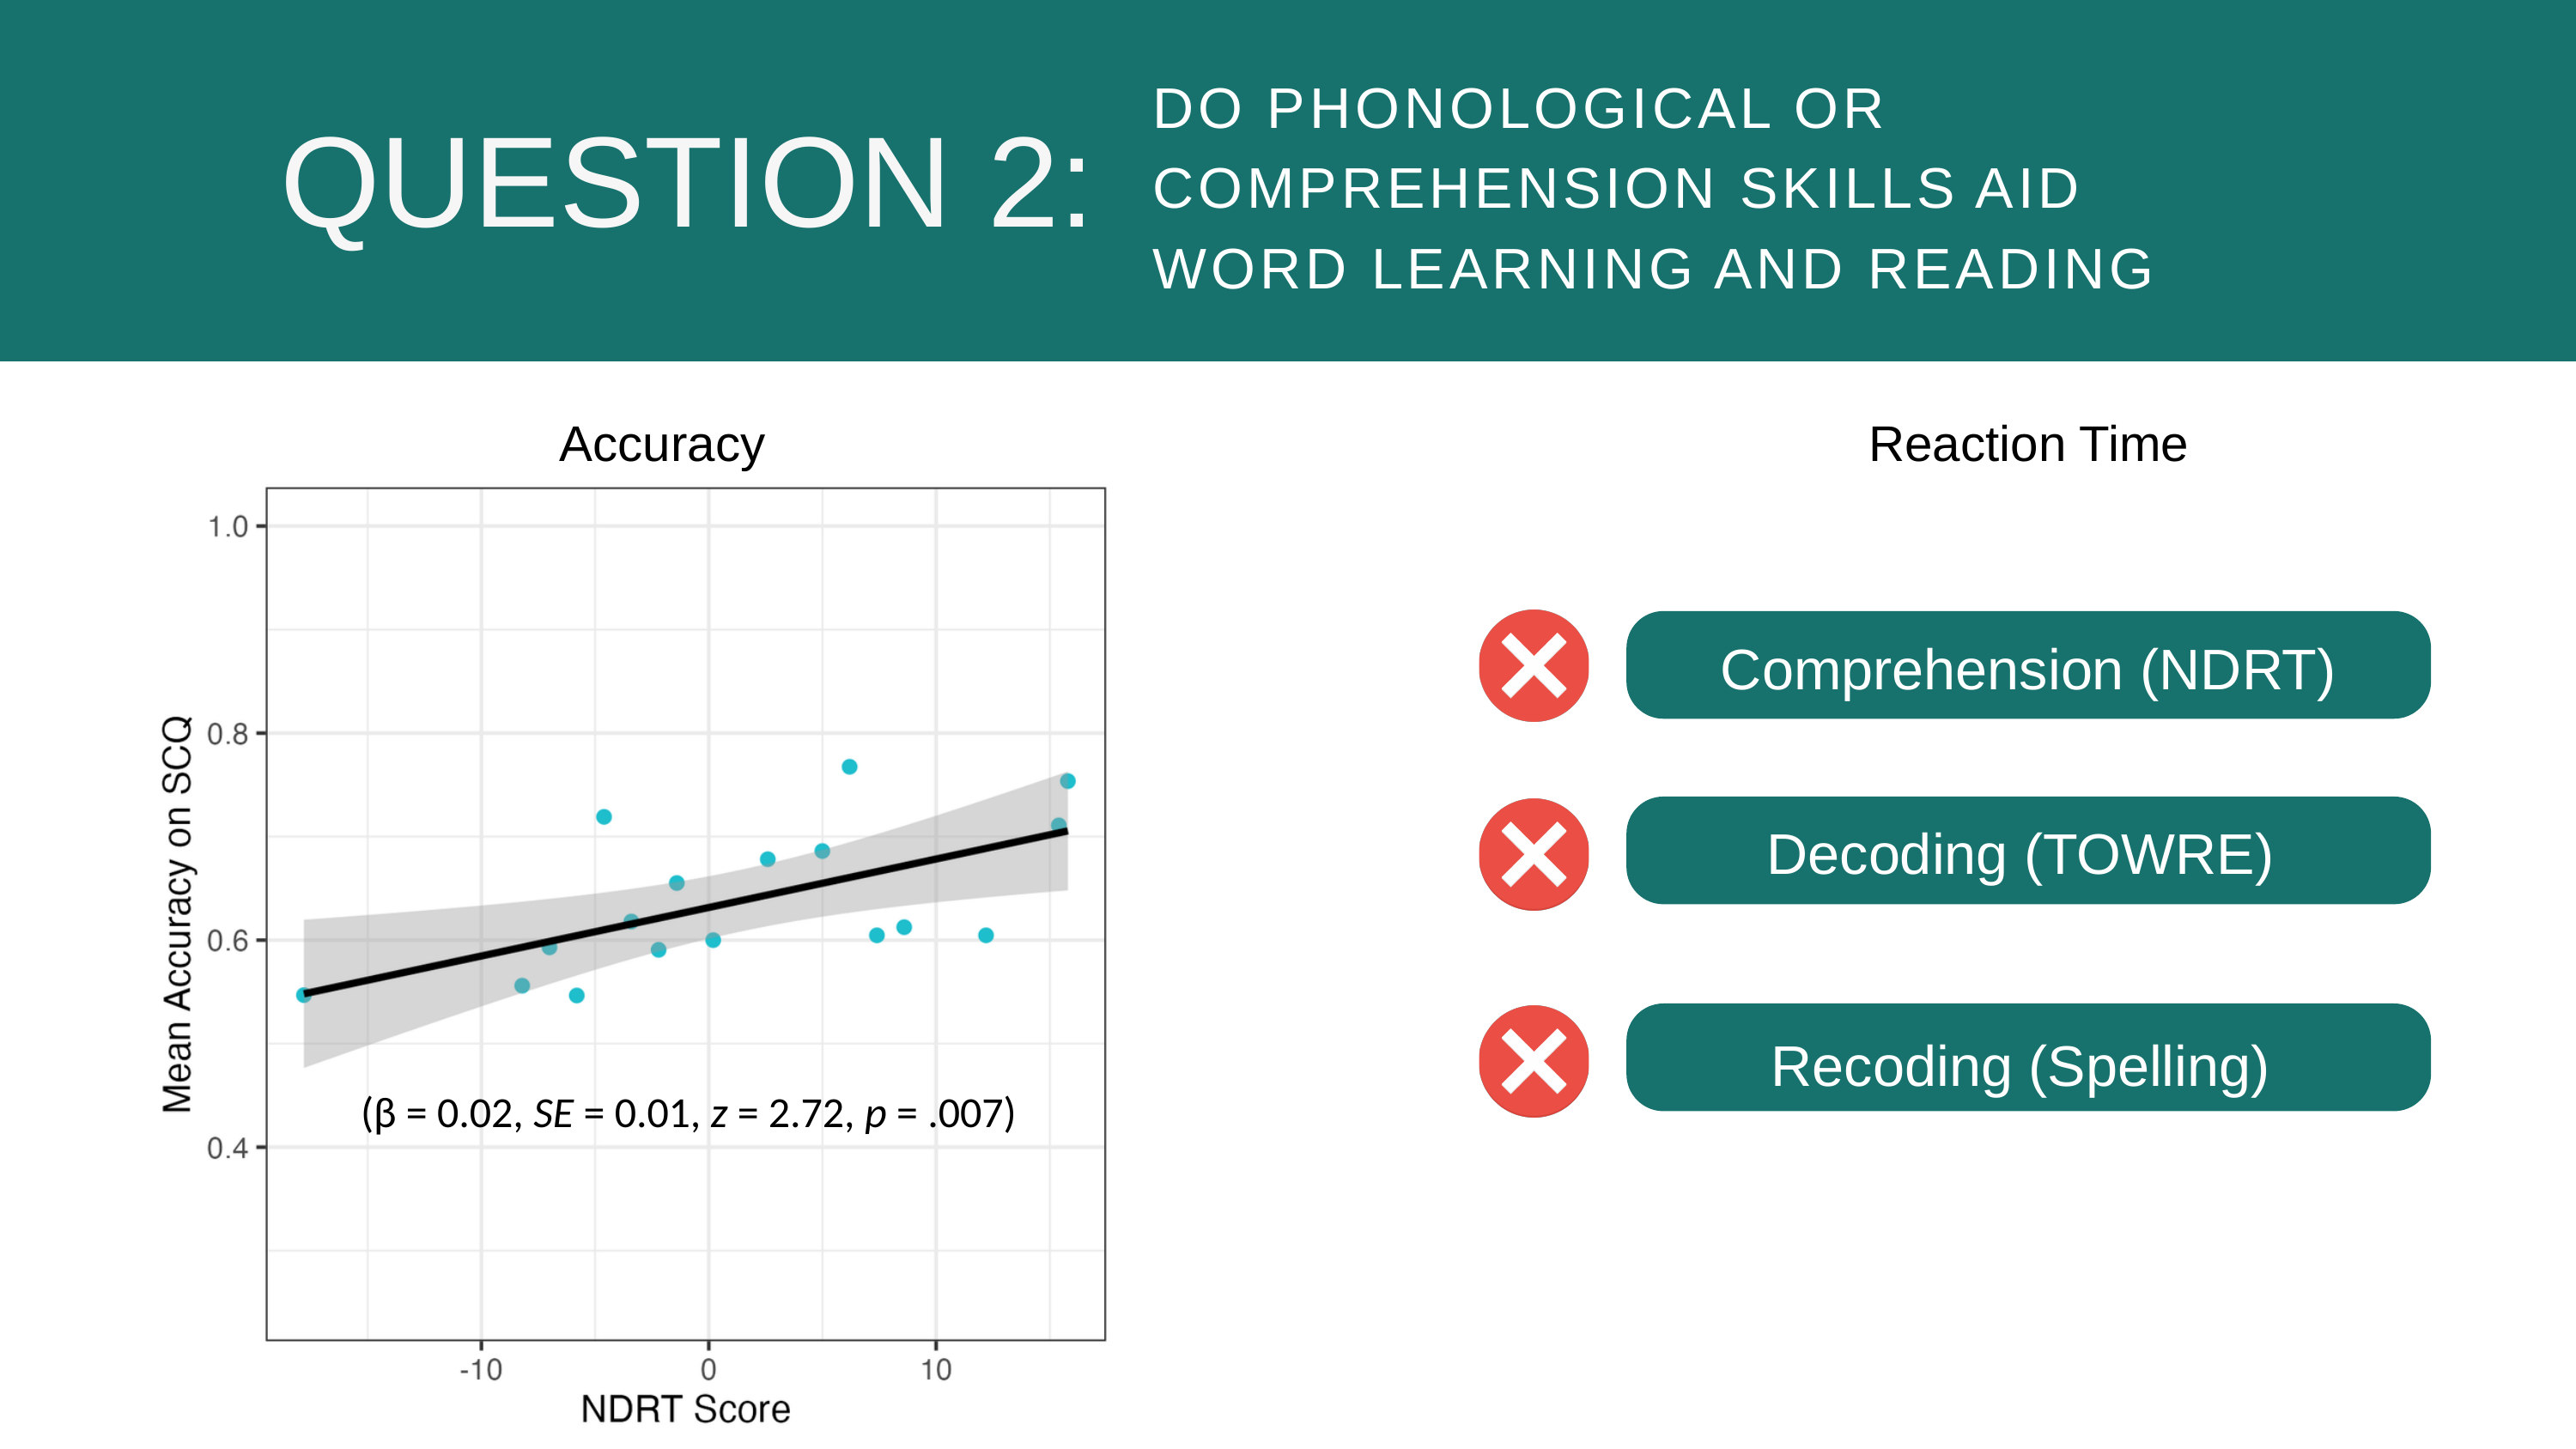

DO PHONOLOGICAL OR COMPREHENSION SKILLS AID WORD LEARNING AND READING
QUESTION 2:
Accuracy
Reaction Time

Comprehension (NDRT)

Decoding (TOWRE)

Recoding (Spelling)

(β = 0.02, SE = 0.01, z = 2.72, p = .007)